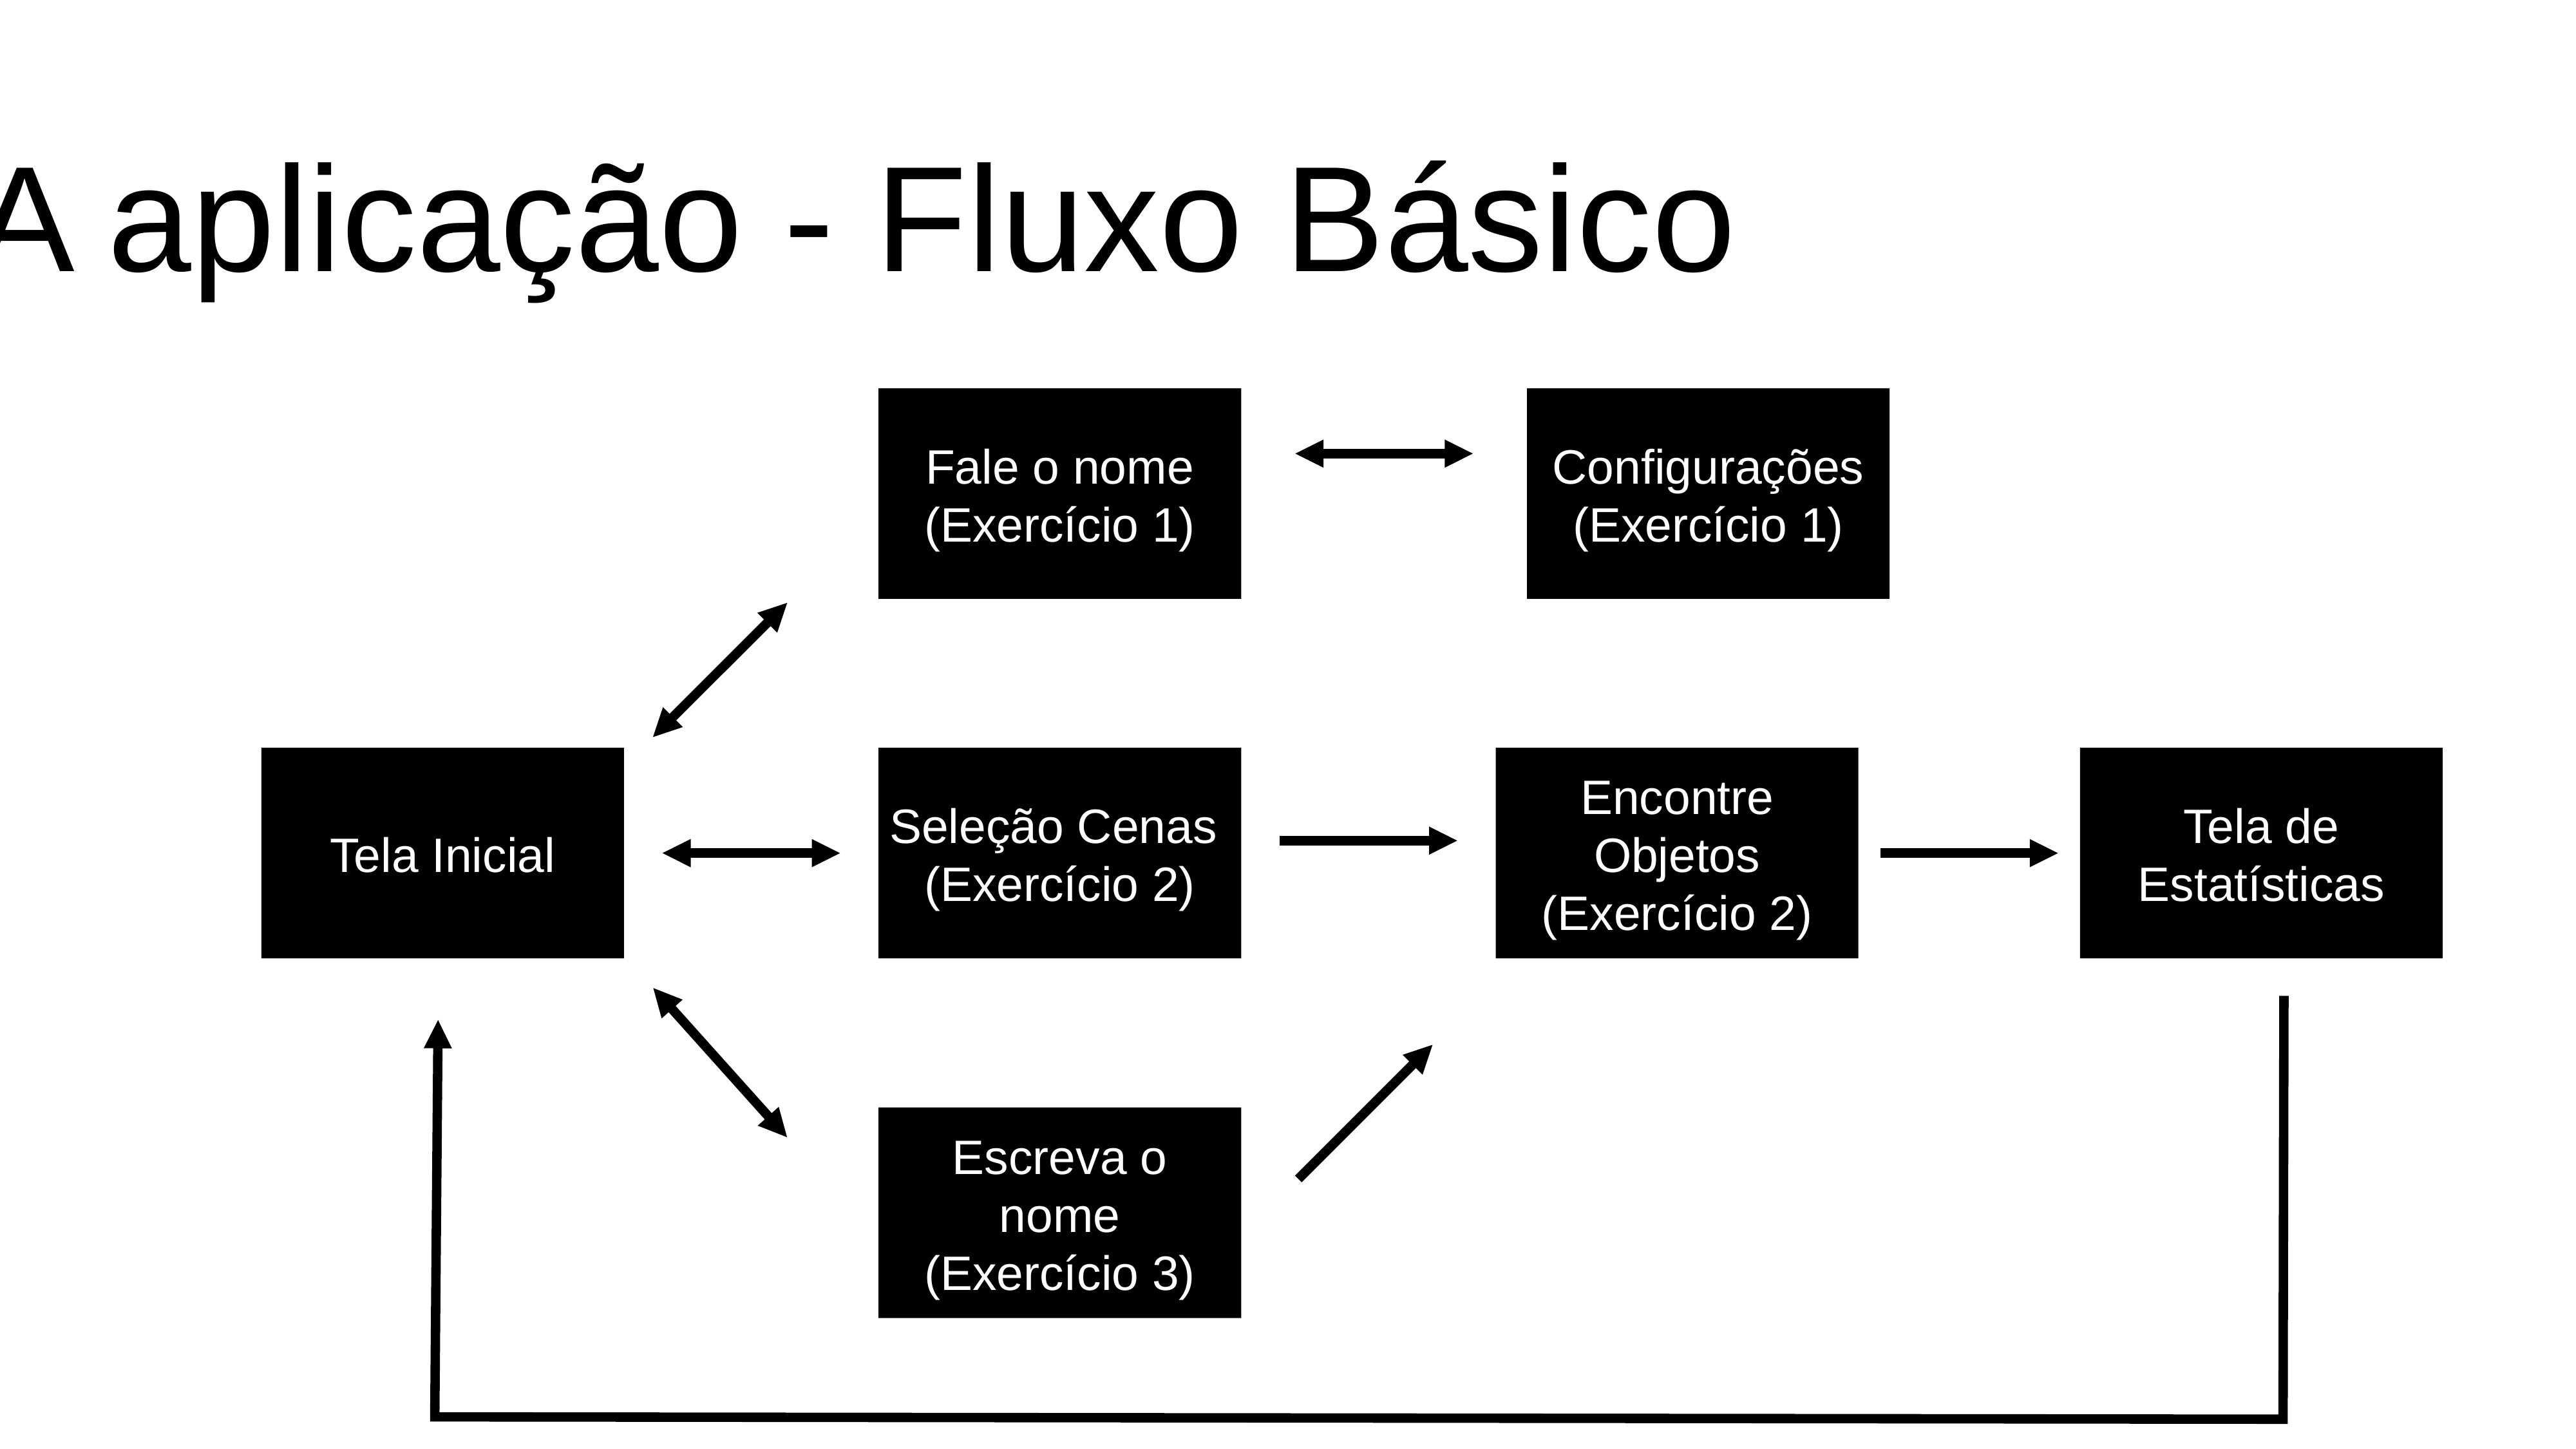

A aplicação - Fluxo Básico
Fale o nome
(Exercício 1)
Configurações
(Exercício 1)

Tela Inicial
Seleção Cenas
(Exercício 2)
Encontre Objetos
(Exercício 2)
Tela de Estatísticas

Escreva o nome
(Exercício 3)
12